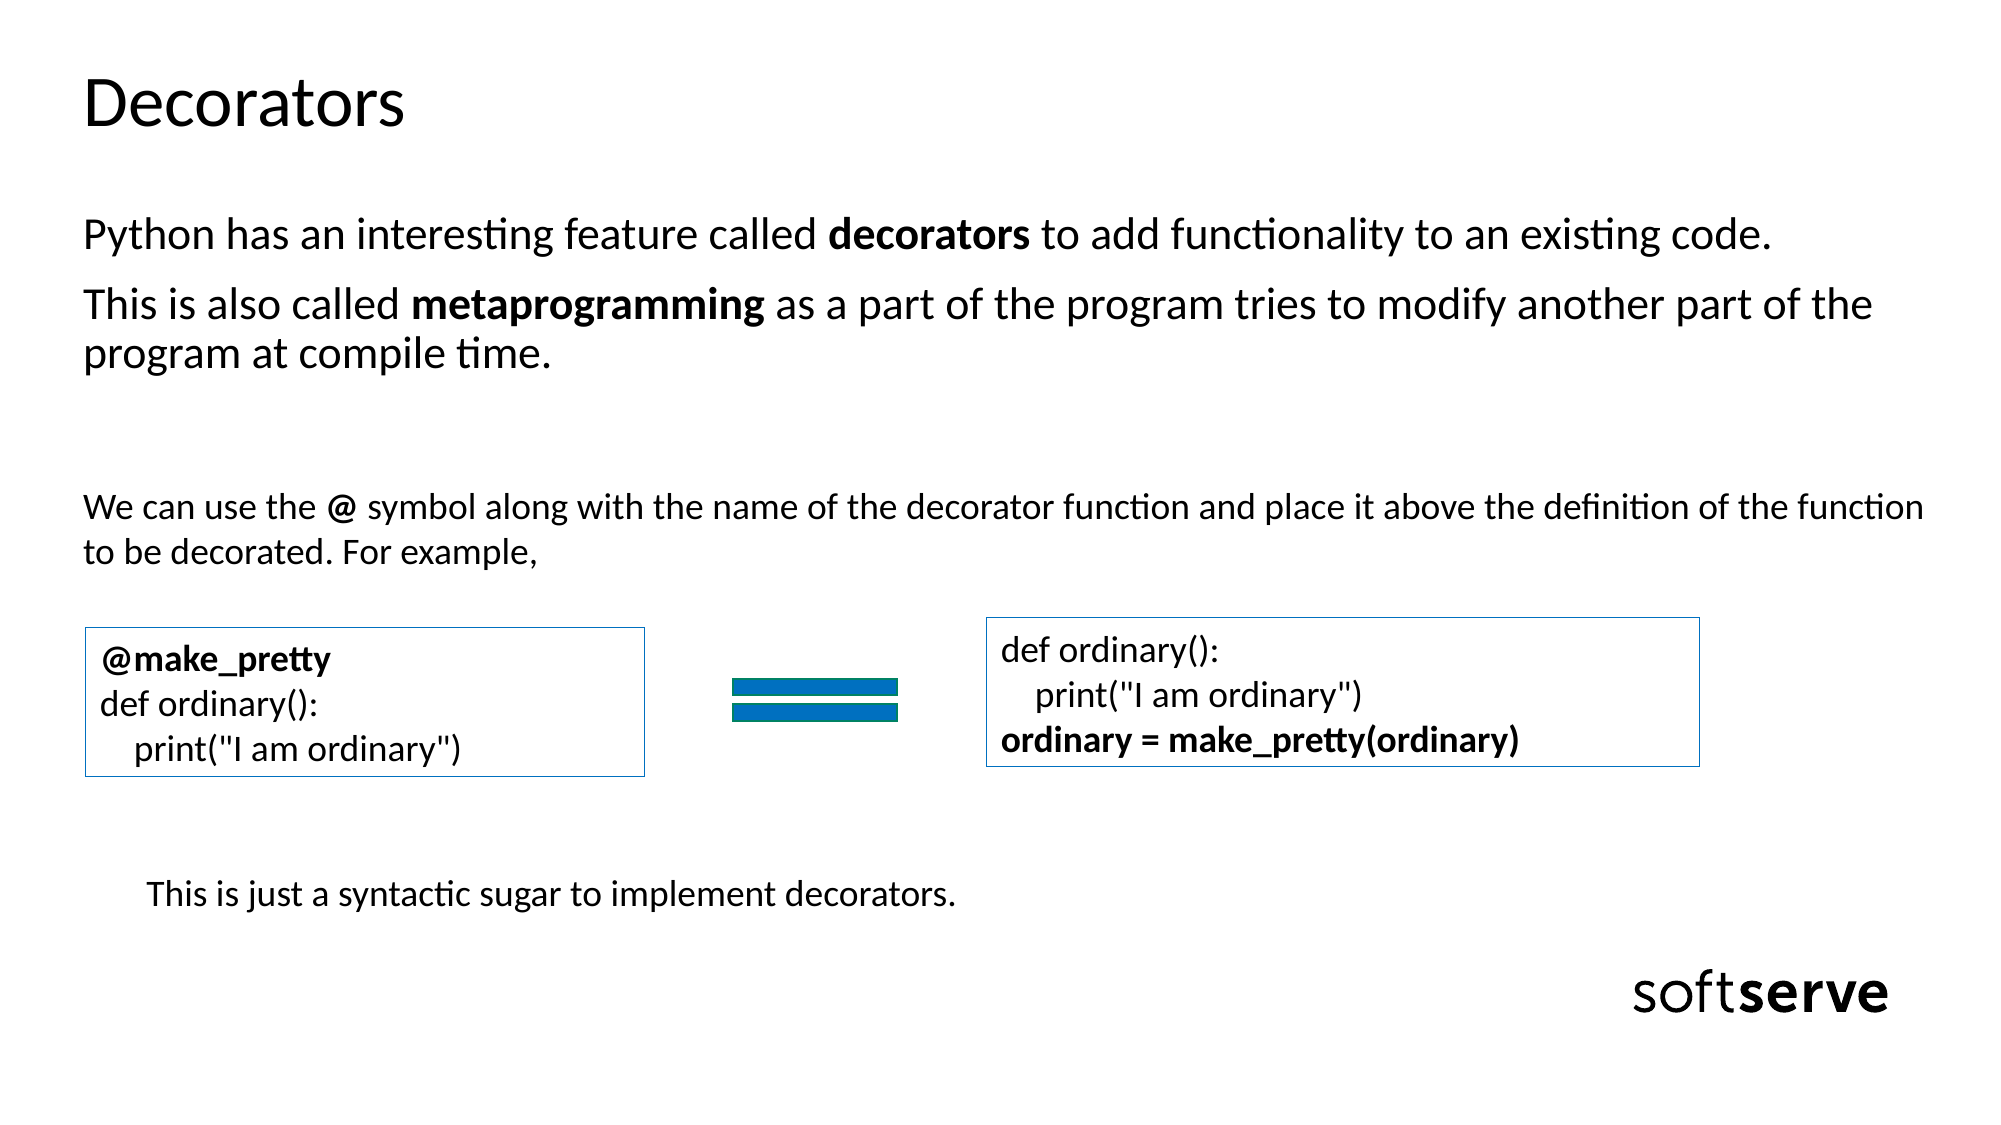

# Decorators
Python has an interesting feature called decorators to add functionality to an existing code.
This is also called metaprogramming as a part of the program tries to modify another part of the program at compile time.
We can use the @ symbol along with the name of the decorator function and place it above the definition of the function to be decorated. For example,
def ordinary():
    print("I am ordinary")
ordinary = make_pretty(ordinary)
@make_pretty
def ordinary():
    print("I am ordinary")

This is just a syntactic sugar to implement decorators.